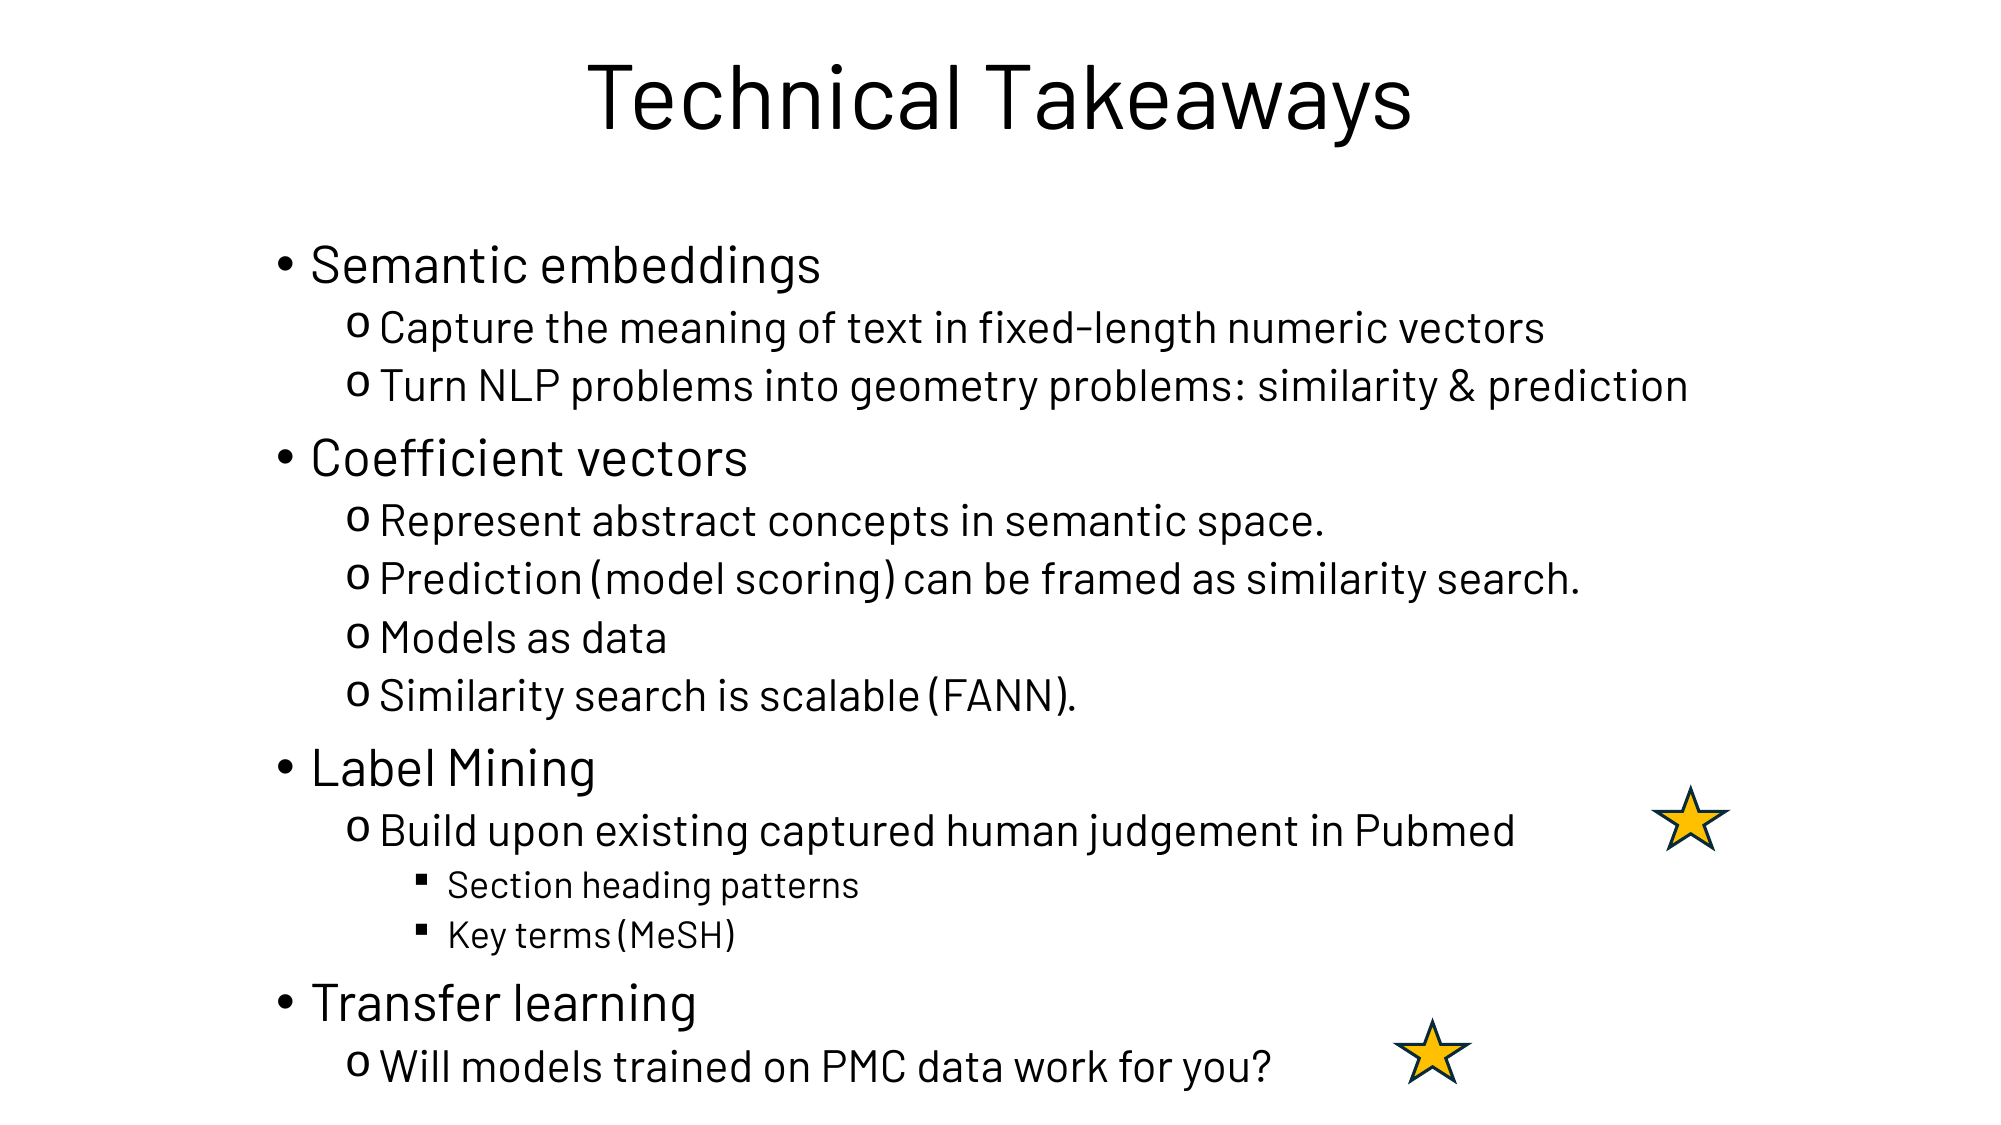

# Technical Takeaways
Semantic embeddings
Capture the meaning of text in fixed-length numeric vectors
Turn NLP problems into geometry problems: similarity & prediction
Coefficient vectors
Represent abstract concepts in semantic space.
Prediction (model scoring) can be framed as similarity search.
Models as data
Similarity search is scalable (FANN).
Label Mining
Build upon existing captured human judgement in Pubmed
Section heading patterns
Key terms (MeSH)
Transfer learning
Will models trained on PMC data work for you?